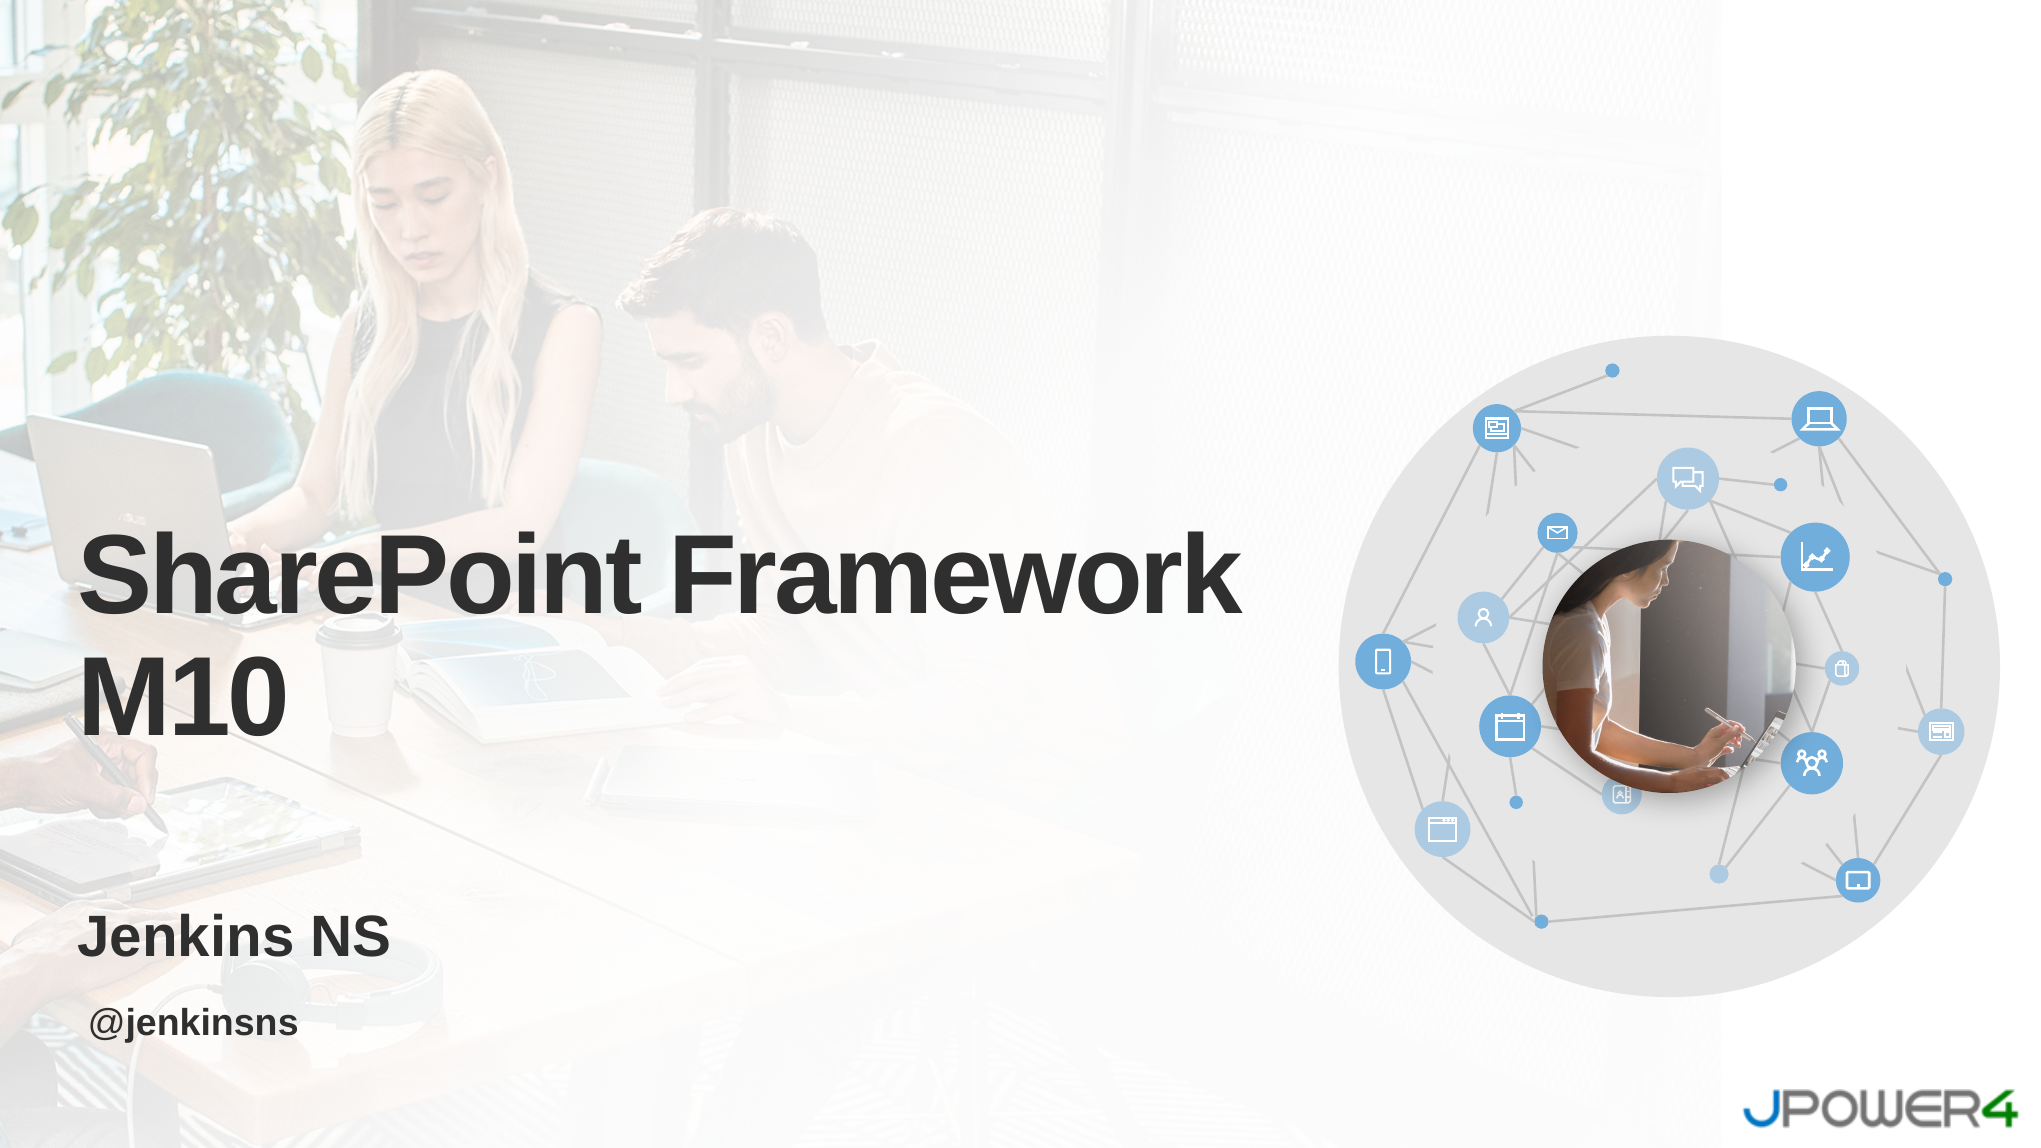

# SharePoint Framework M10
Jenkins NS
@jenkinsns